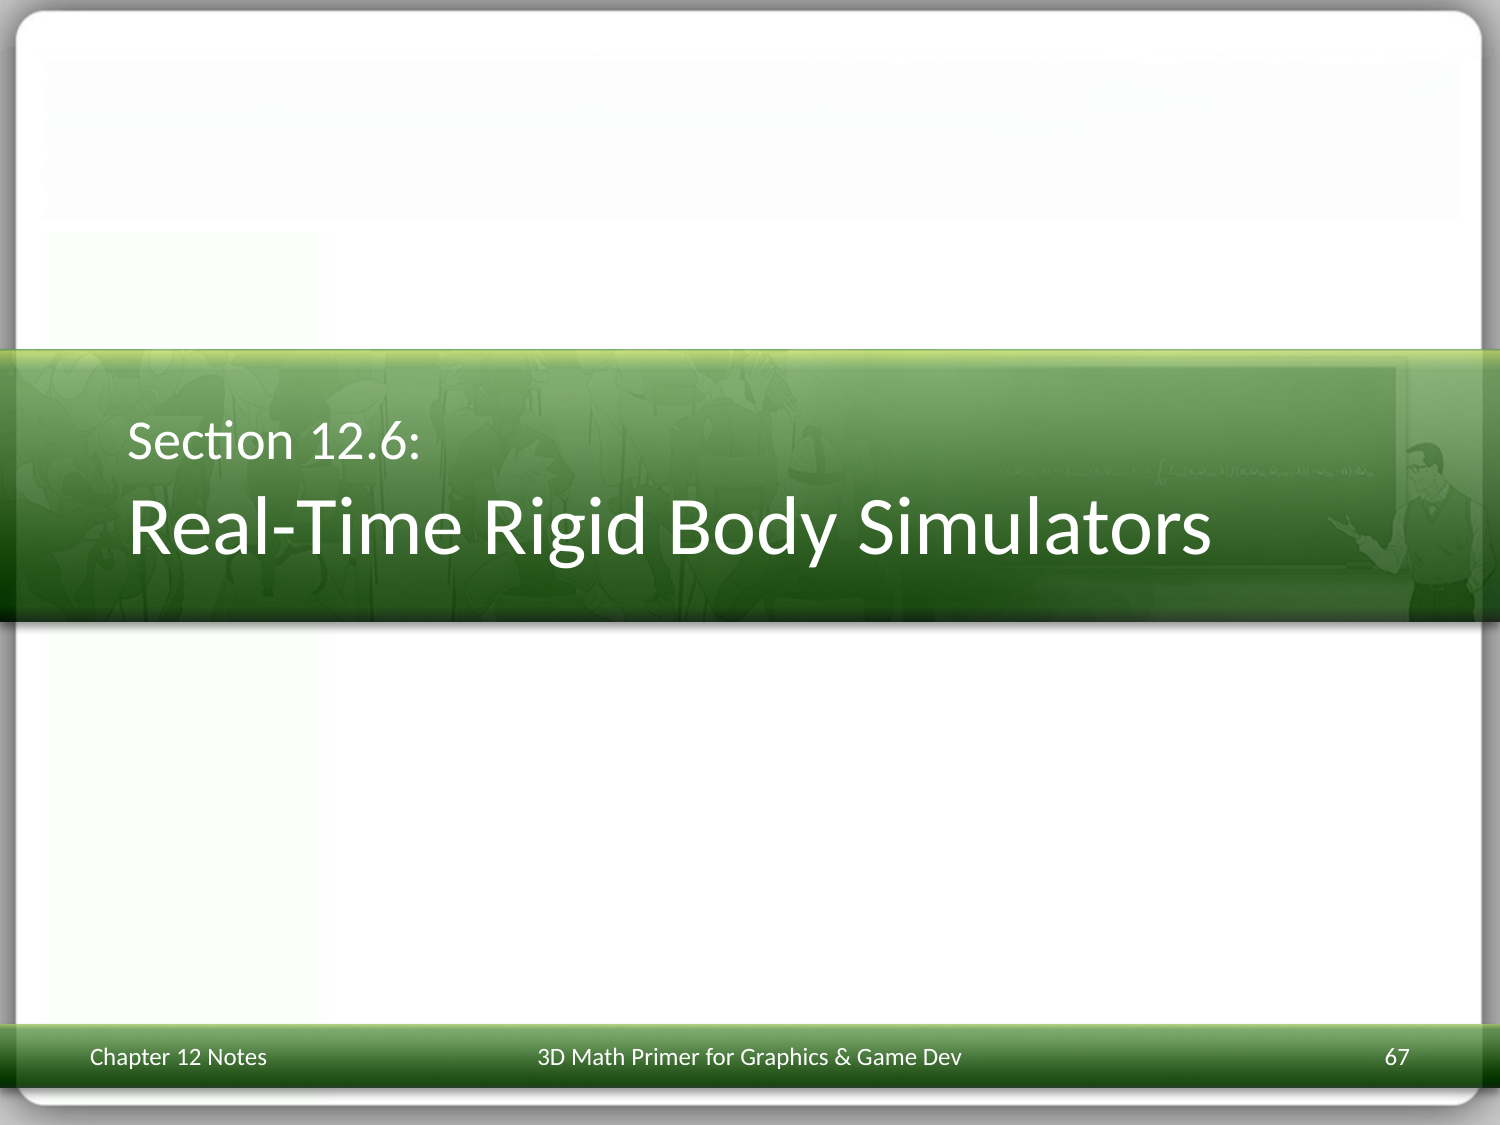

# Section 12.6: Real-Time Rigid Body Simulators
Chapter 12 Notes
3D Math Primer for Graphics & Game Dev
67